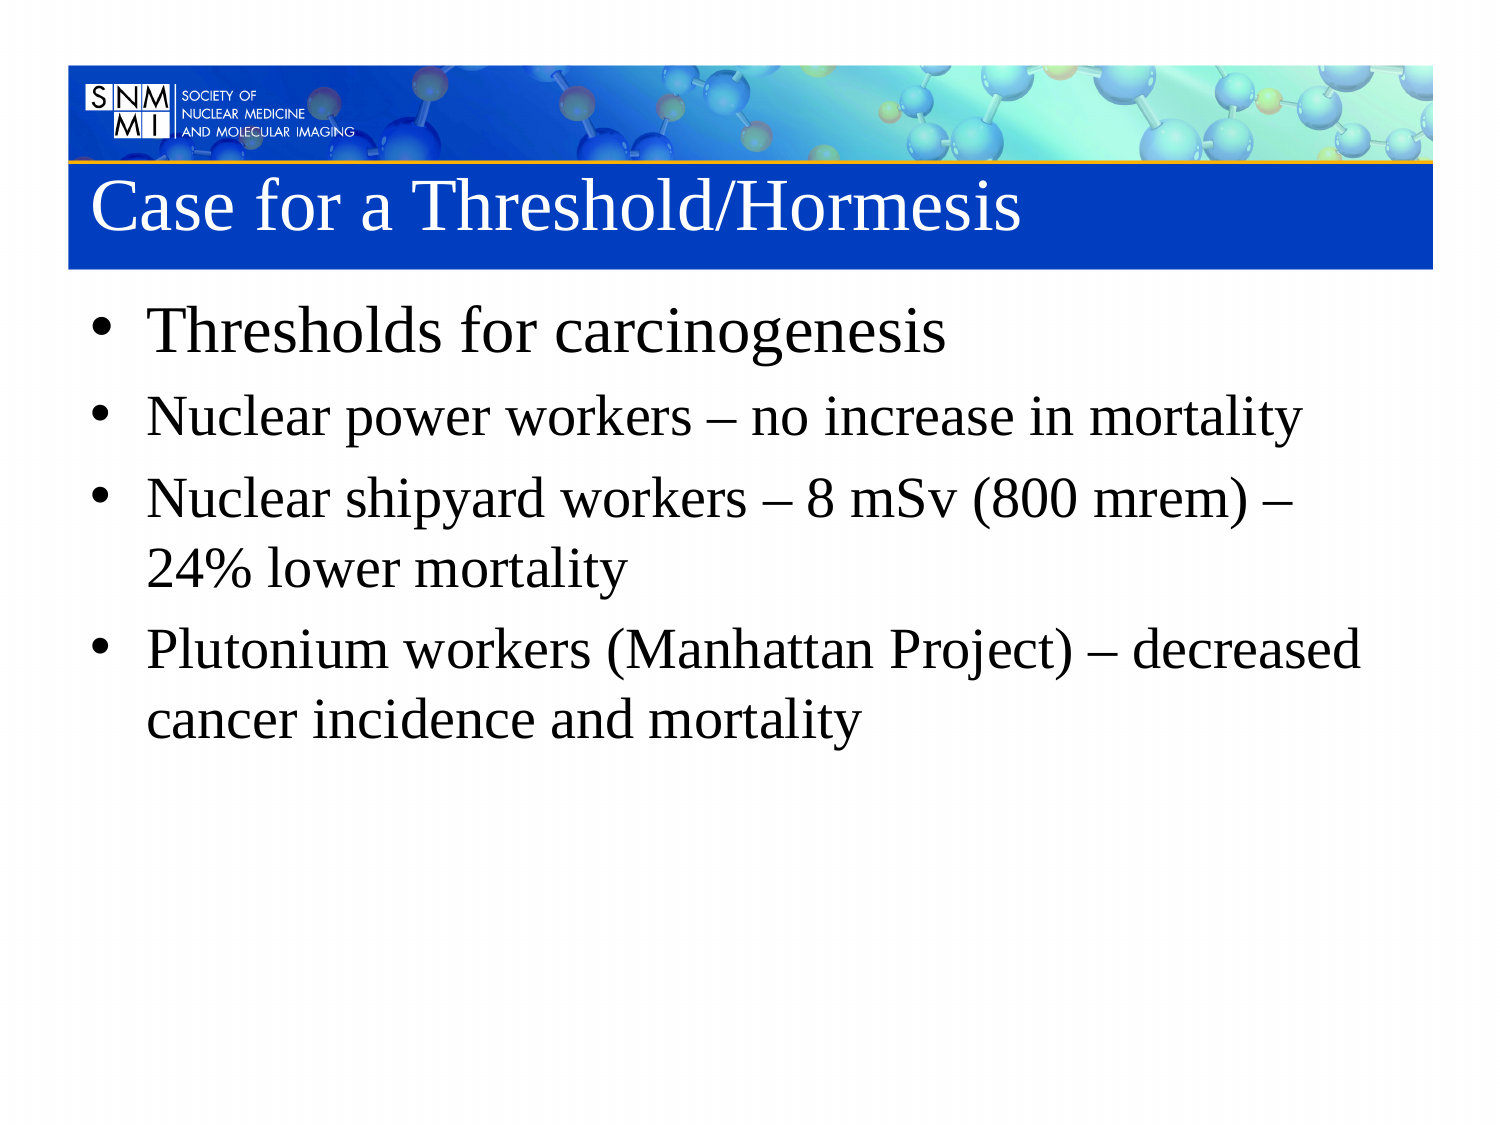

# Case for a Threshold/Hormesis
Thresholds for carcinogenesis
Nuclear power workers – no increase in mortality
Nuclear shipyard workers – 8 mSv (800 mrem) – 24% lower mortality
Plutonium workers (Manhattan Project) – decreased cancer incidence and mortality